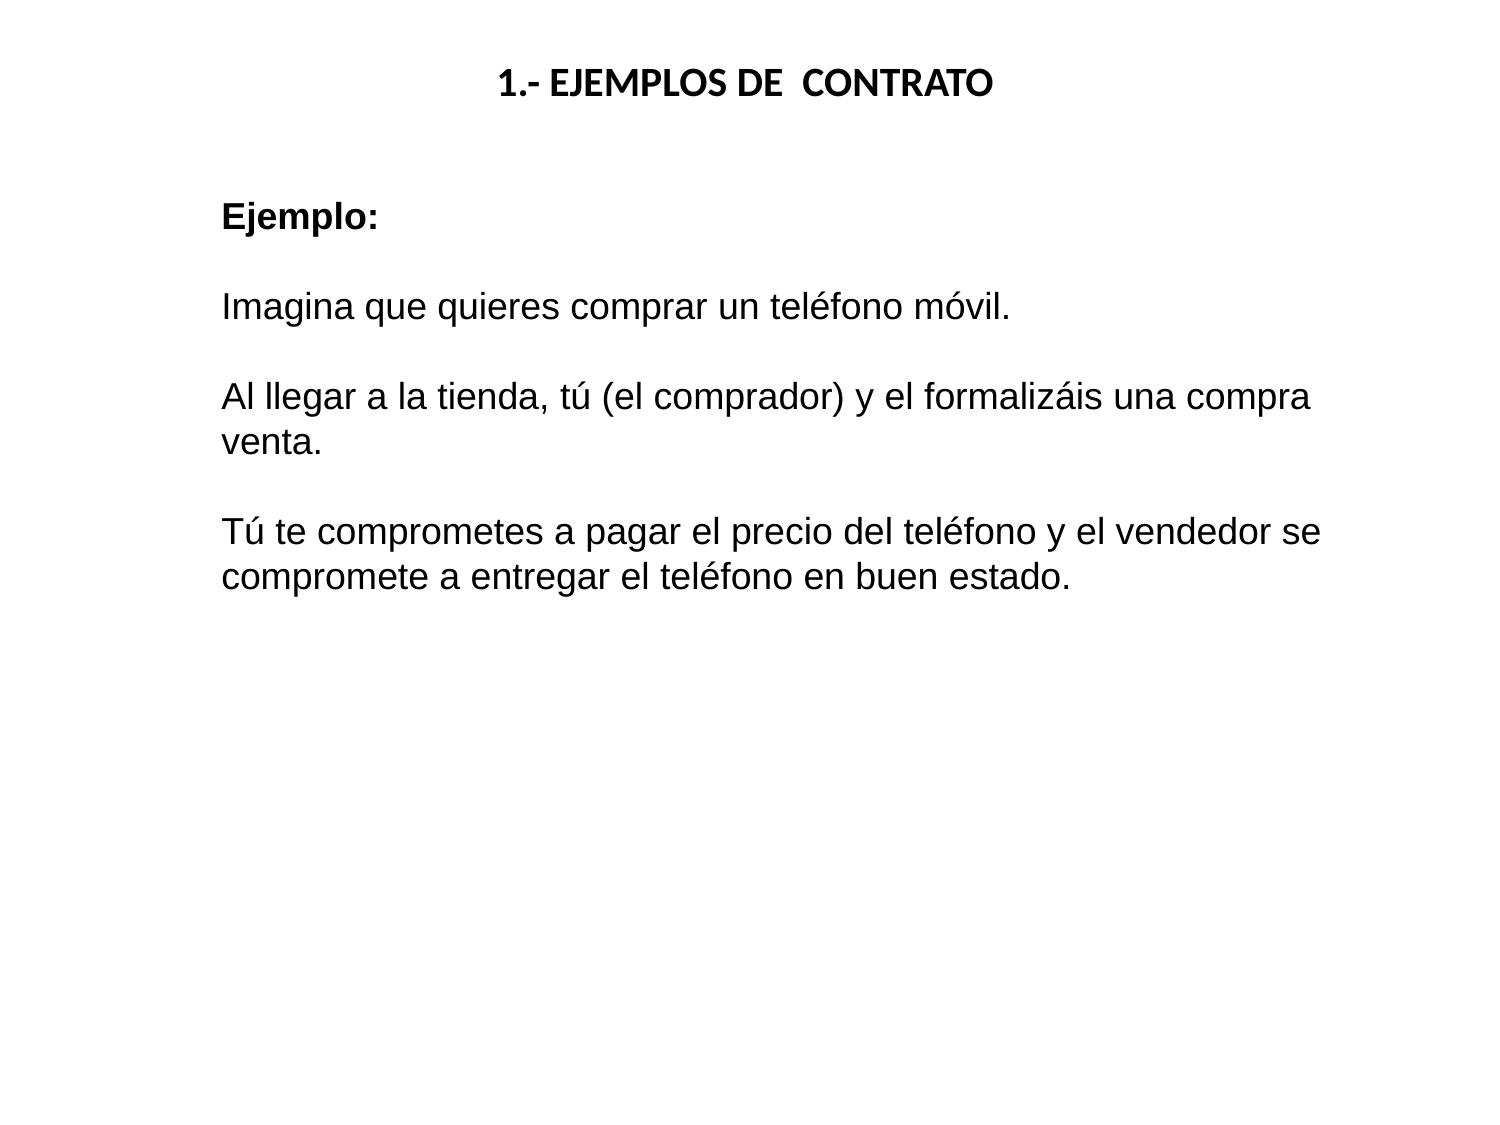

# 1.- EJEMPLOS DE  CONTRATO
Ejemplo:

Imagina que quieres comprar un teléfono móvil.

Al llegar a la tienda, tú (el comprador) y el formalizáis una compra venta.

Tú te comprometes a pagar el precio del teléfono y el vendedor se compromete a entregar el teléfono en buen estado.